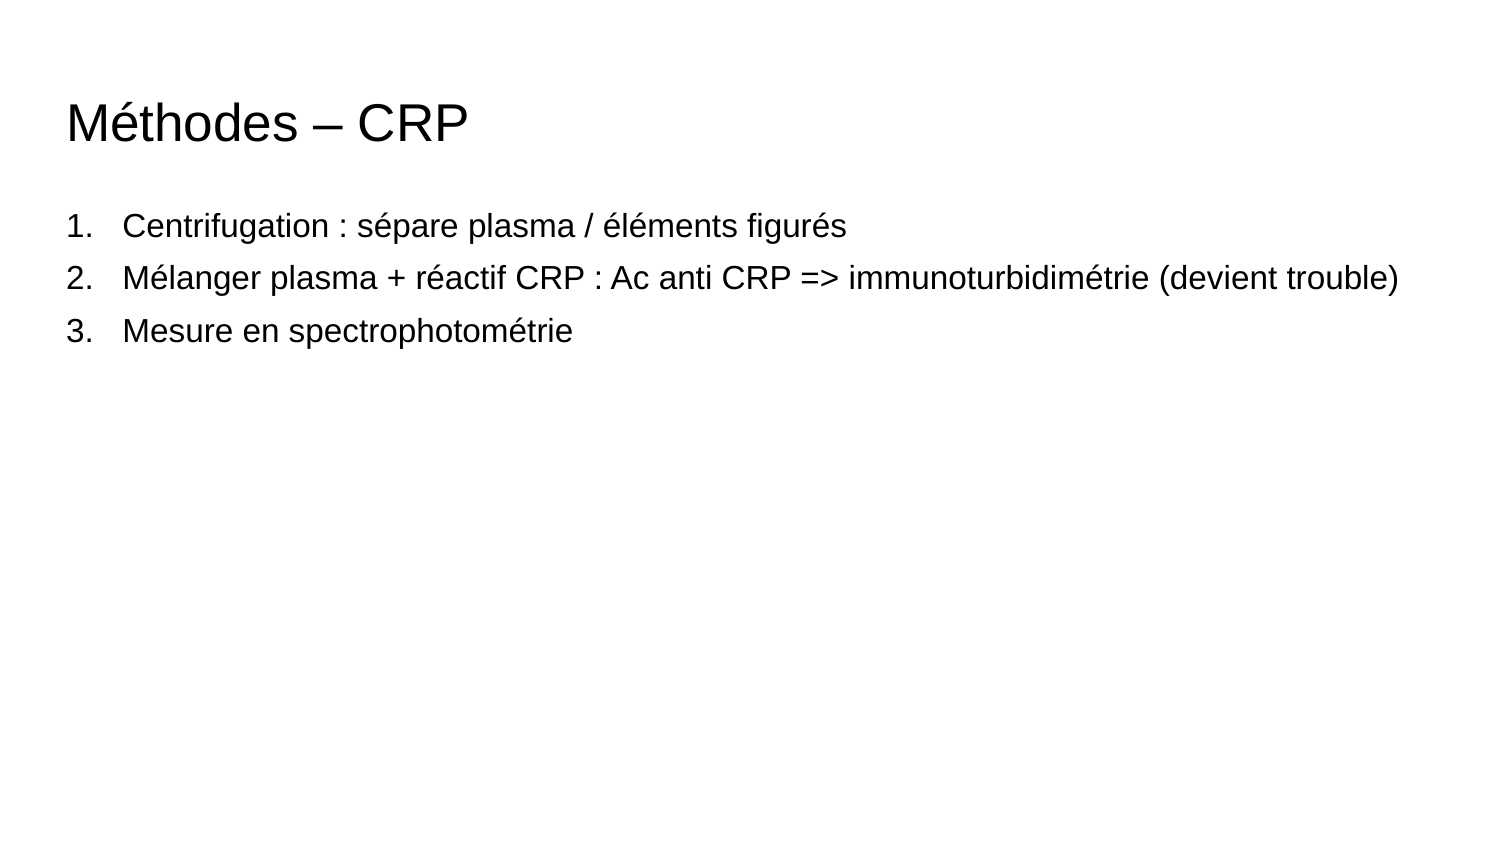

# Méthodes – CRP
Centrifugation : sépare plasma / éléments figurés
Mélanger plasma + réactif CRP : Ac anti CRP => immunoturbidimétrie (devient trouble)
Mesure en spectrophotométrie